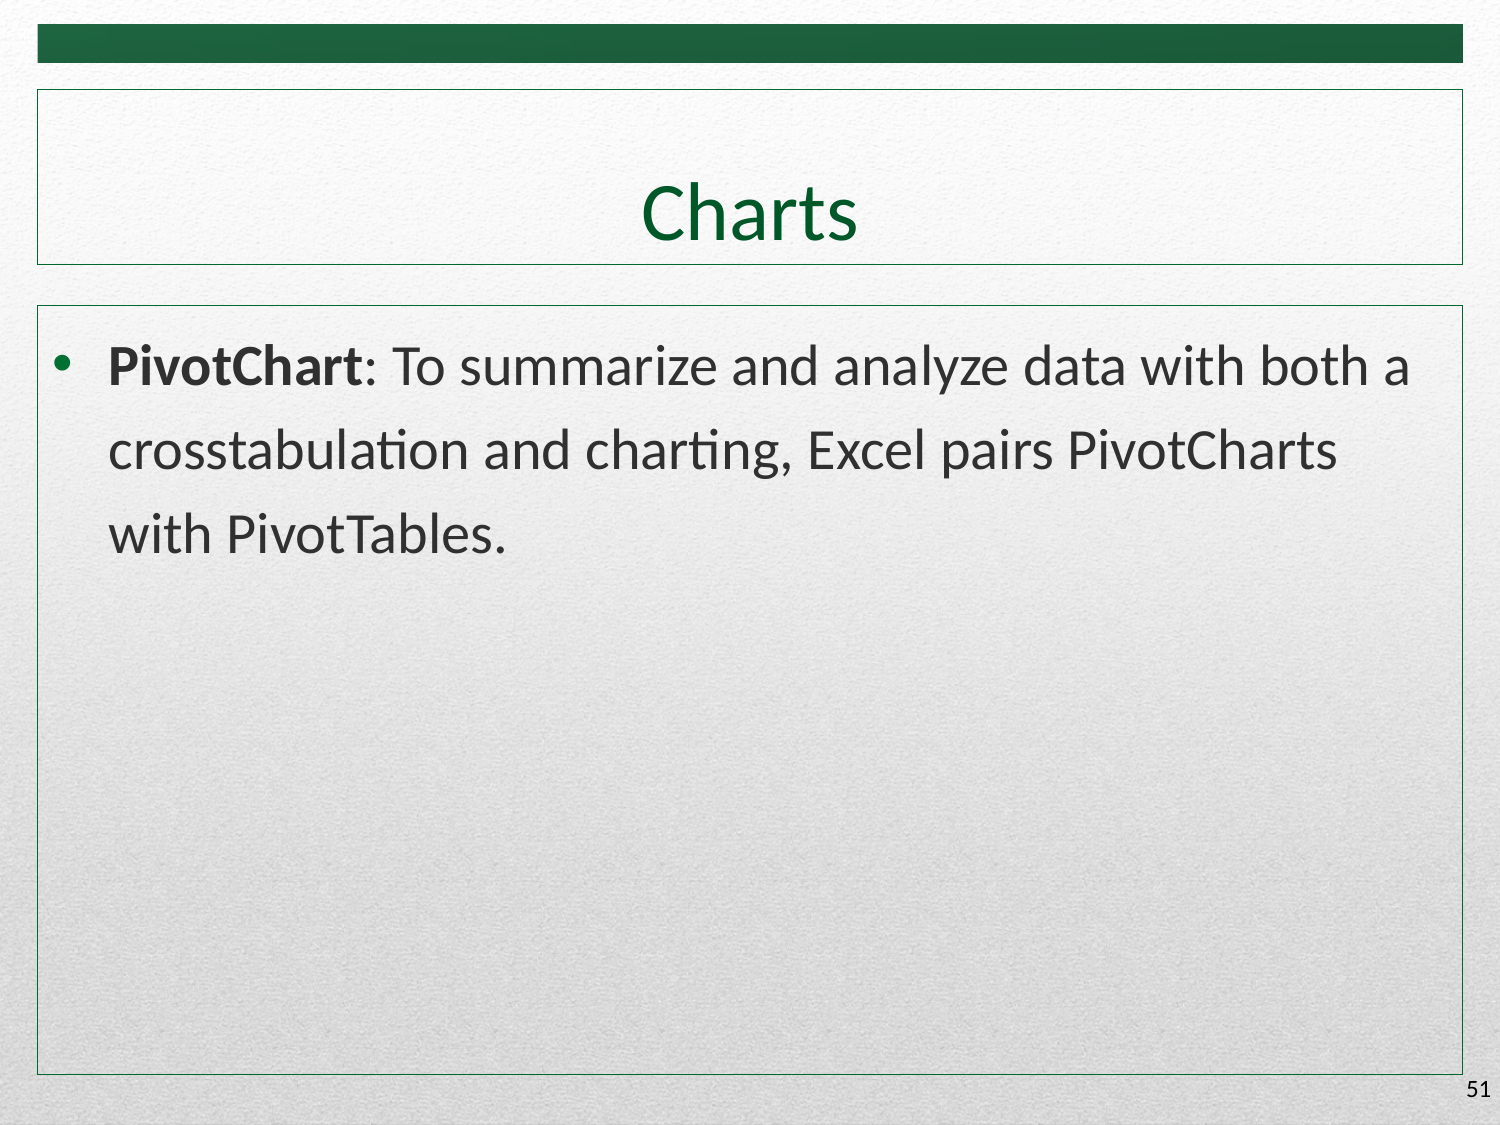

# Charts
PivotChart: To summarize and analyze data with both a crosstabulation and charting, Excel pairs PivotCharts with PivotTables.

51